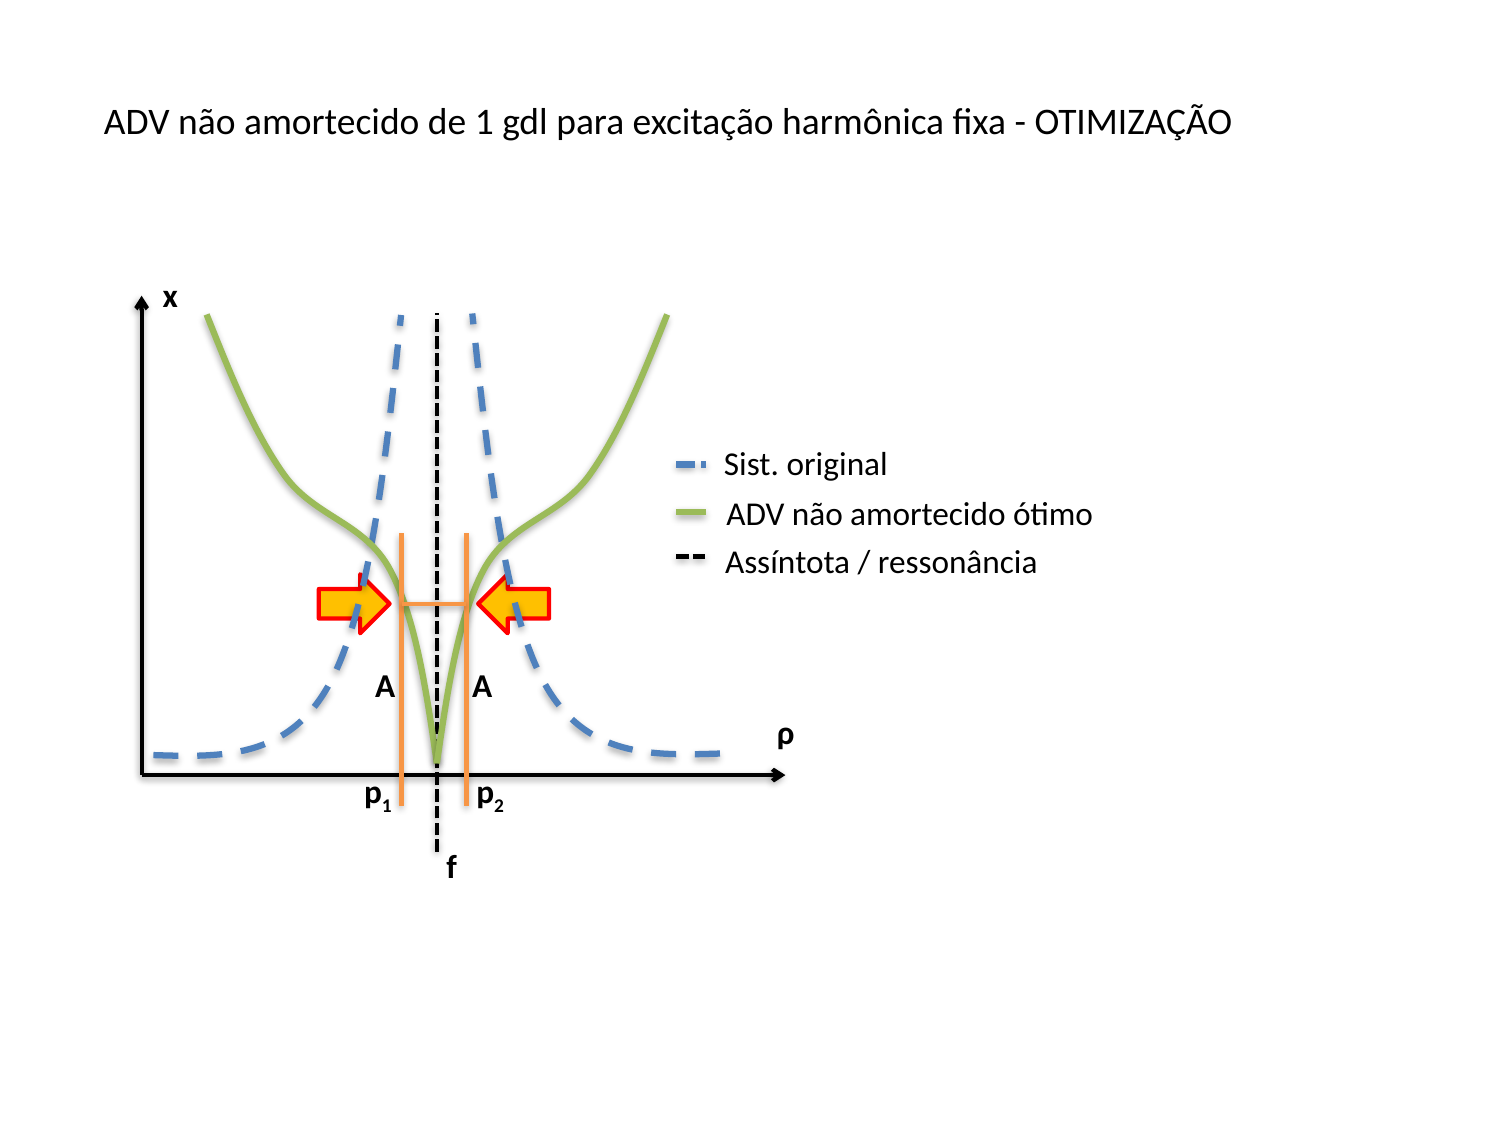

ADV não amortecido de 1 gdl para excitação harmônica fixa - OTIMIZAÇÃO
x

Sist. original
ADV não amortecido ótimo
Assíntota / ressonância
A
A
ρ
p1
p2
f